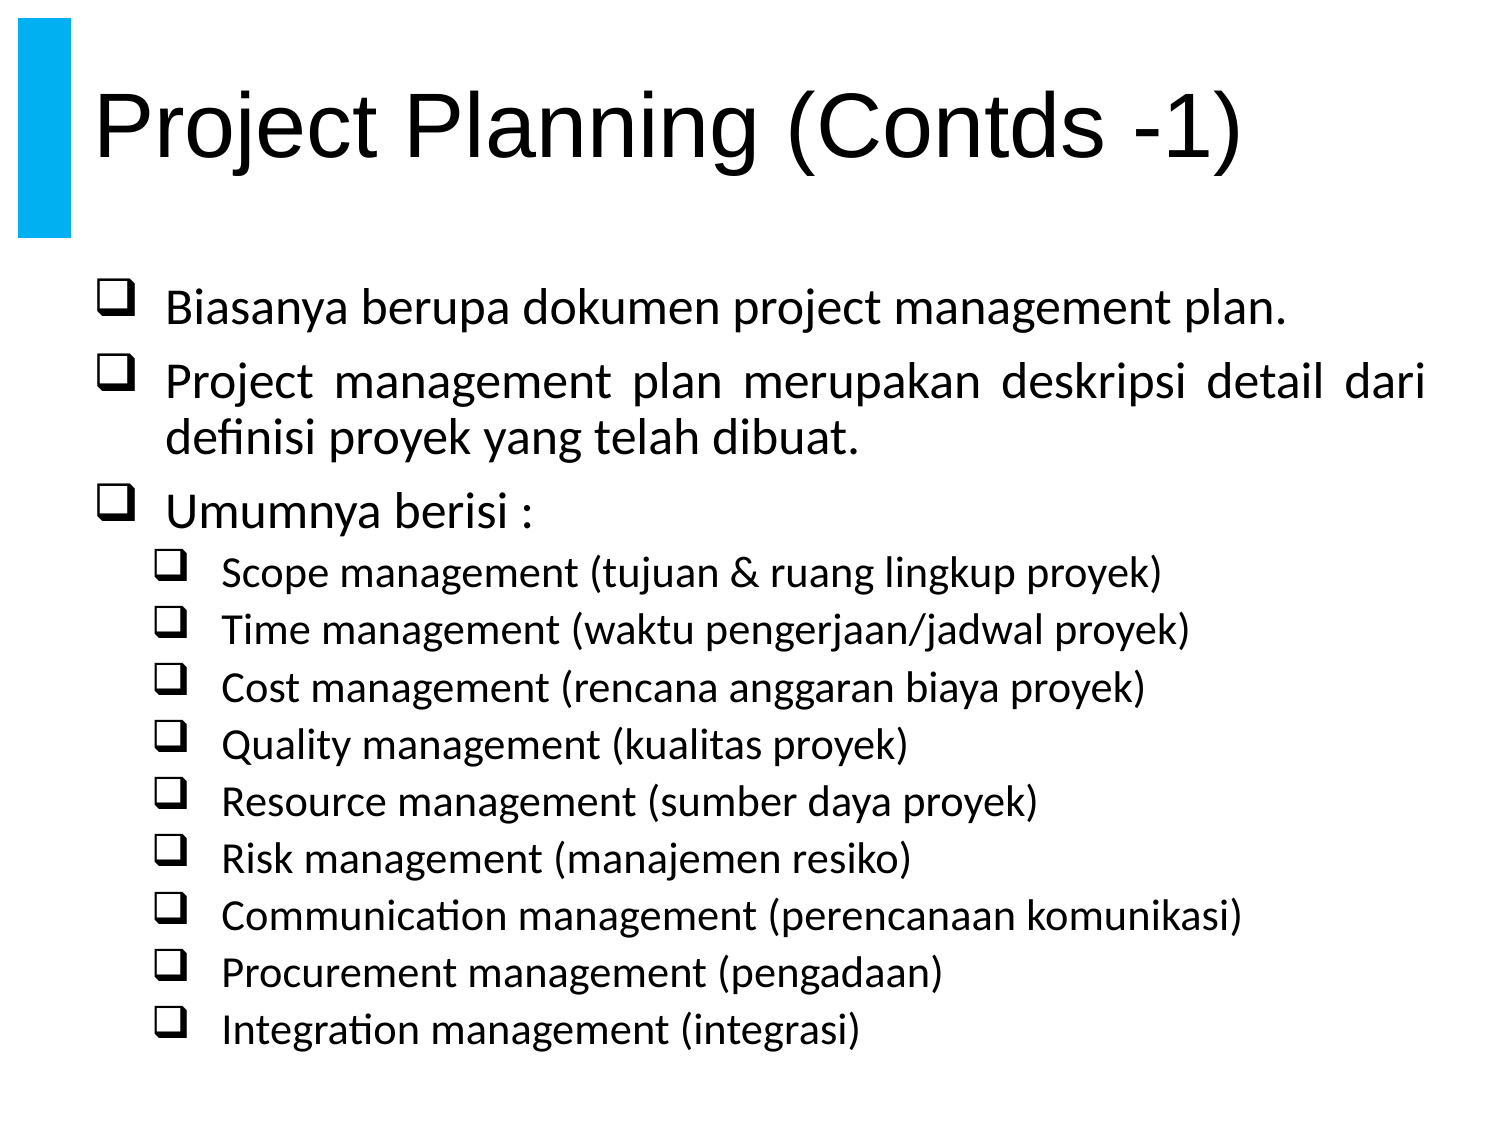

# Project Planning (Contds -1)
Biasanya berupa dokumen project management plan.
Project management plan merupakan deskripsi detail dari definisi proyek yang telah dibuat.
Umumnya berisi :
Scope management (tujuan & ruang lingkup proyek)
Time management (waktu pengerjaan/jadwal proyek)
Cost management (rencana anggaran biaya proyek)
Quality management (kualitas proyek)
Resource management (sumber daya proyek)
Risk management (manajemen resiko)
Communication management (perencanaan komunikasi)
Procurement management (pengadaan)
Integration management (integrasi)